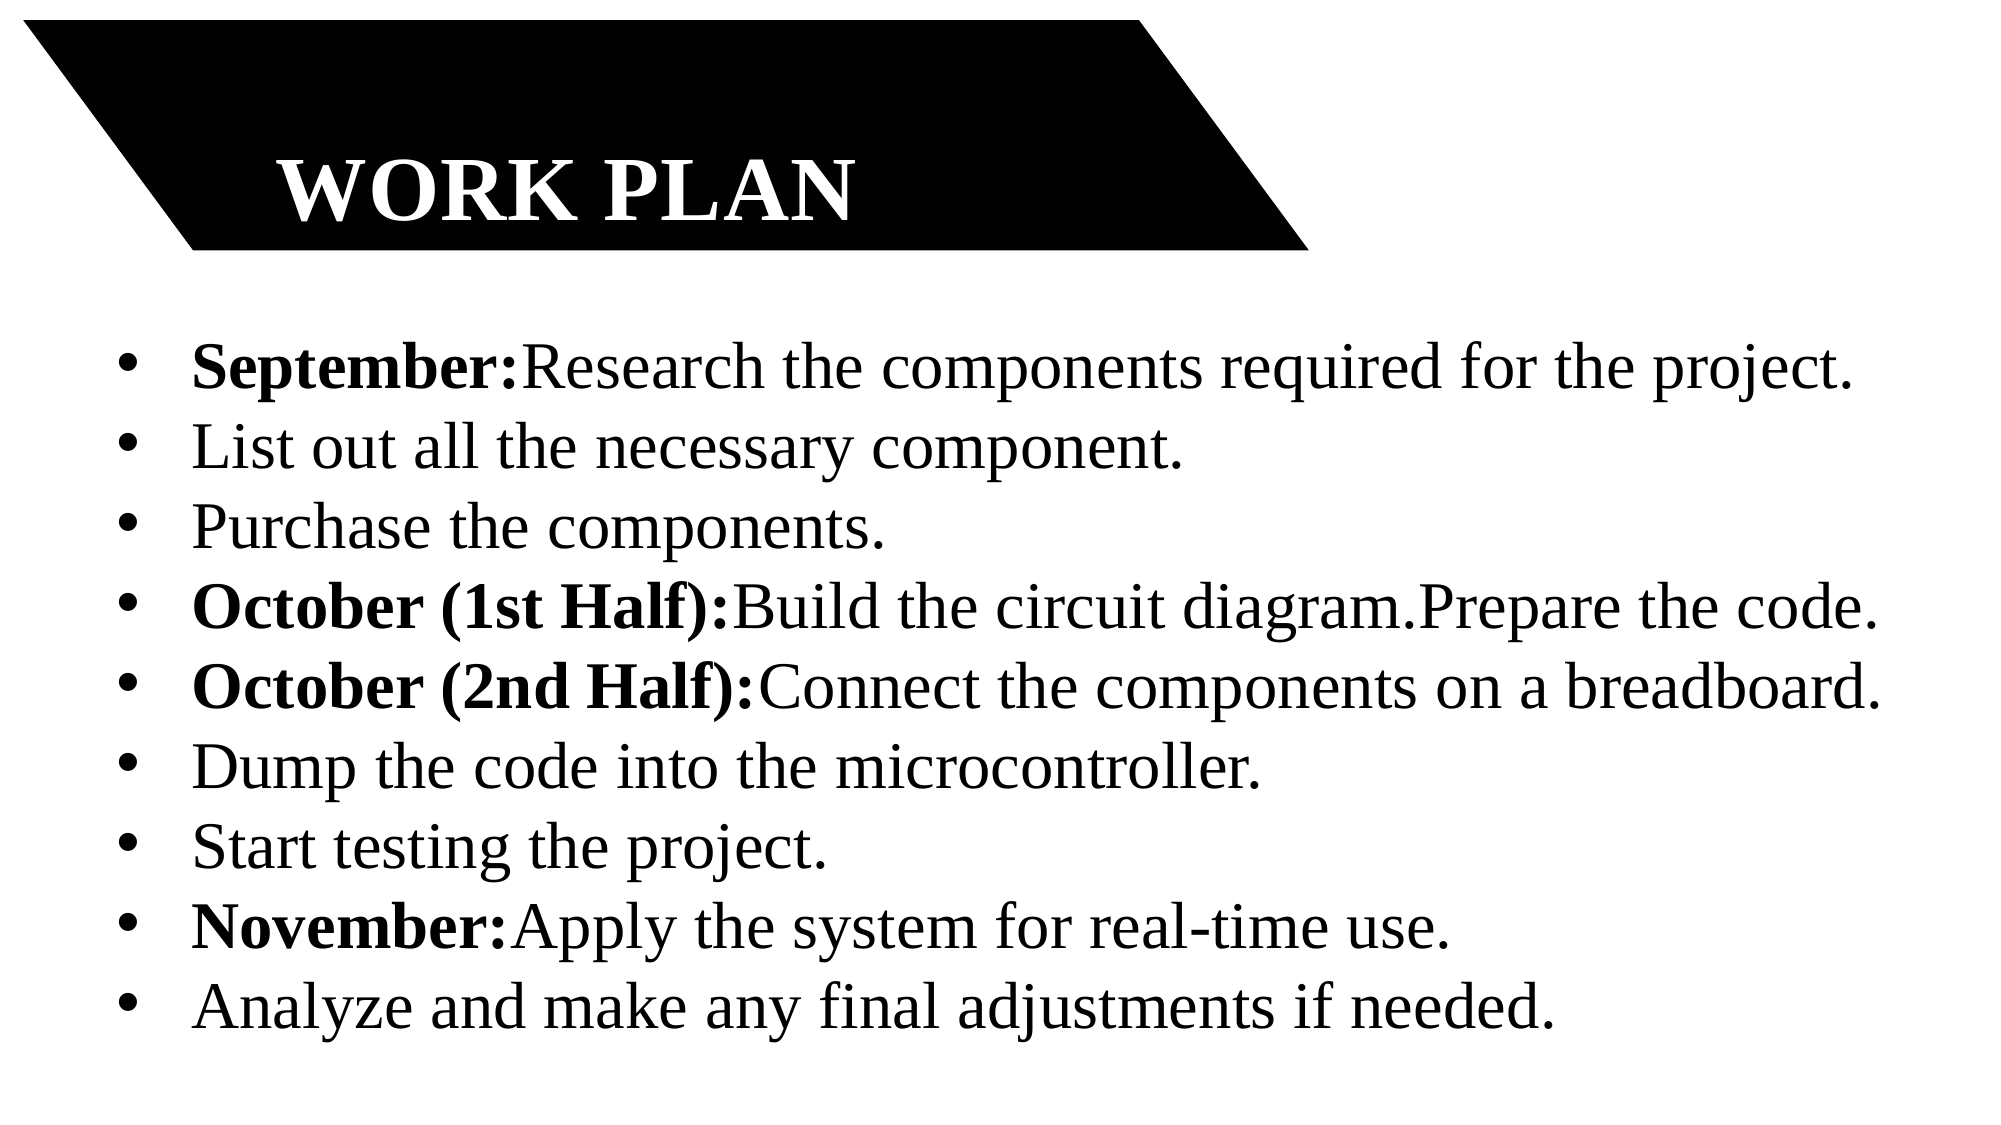

WORK PLAN
September:Research the components required for the project.
List out all the necessary component.
Purchase the components.
October (1st Half):Build the circuit diagram.Prepare the code.
October (2nd Half):Connect the components on a breadboard.
Dump the code into the microcontroller.
Start testing the project.
November:Apply the system for real-time use.
Analyze and make any final adjustments if needed.